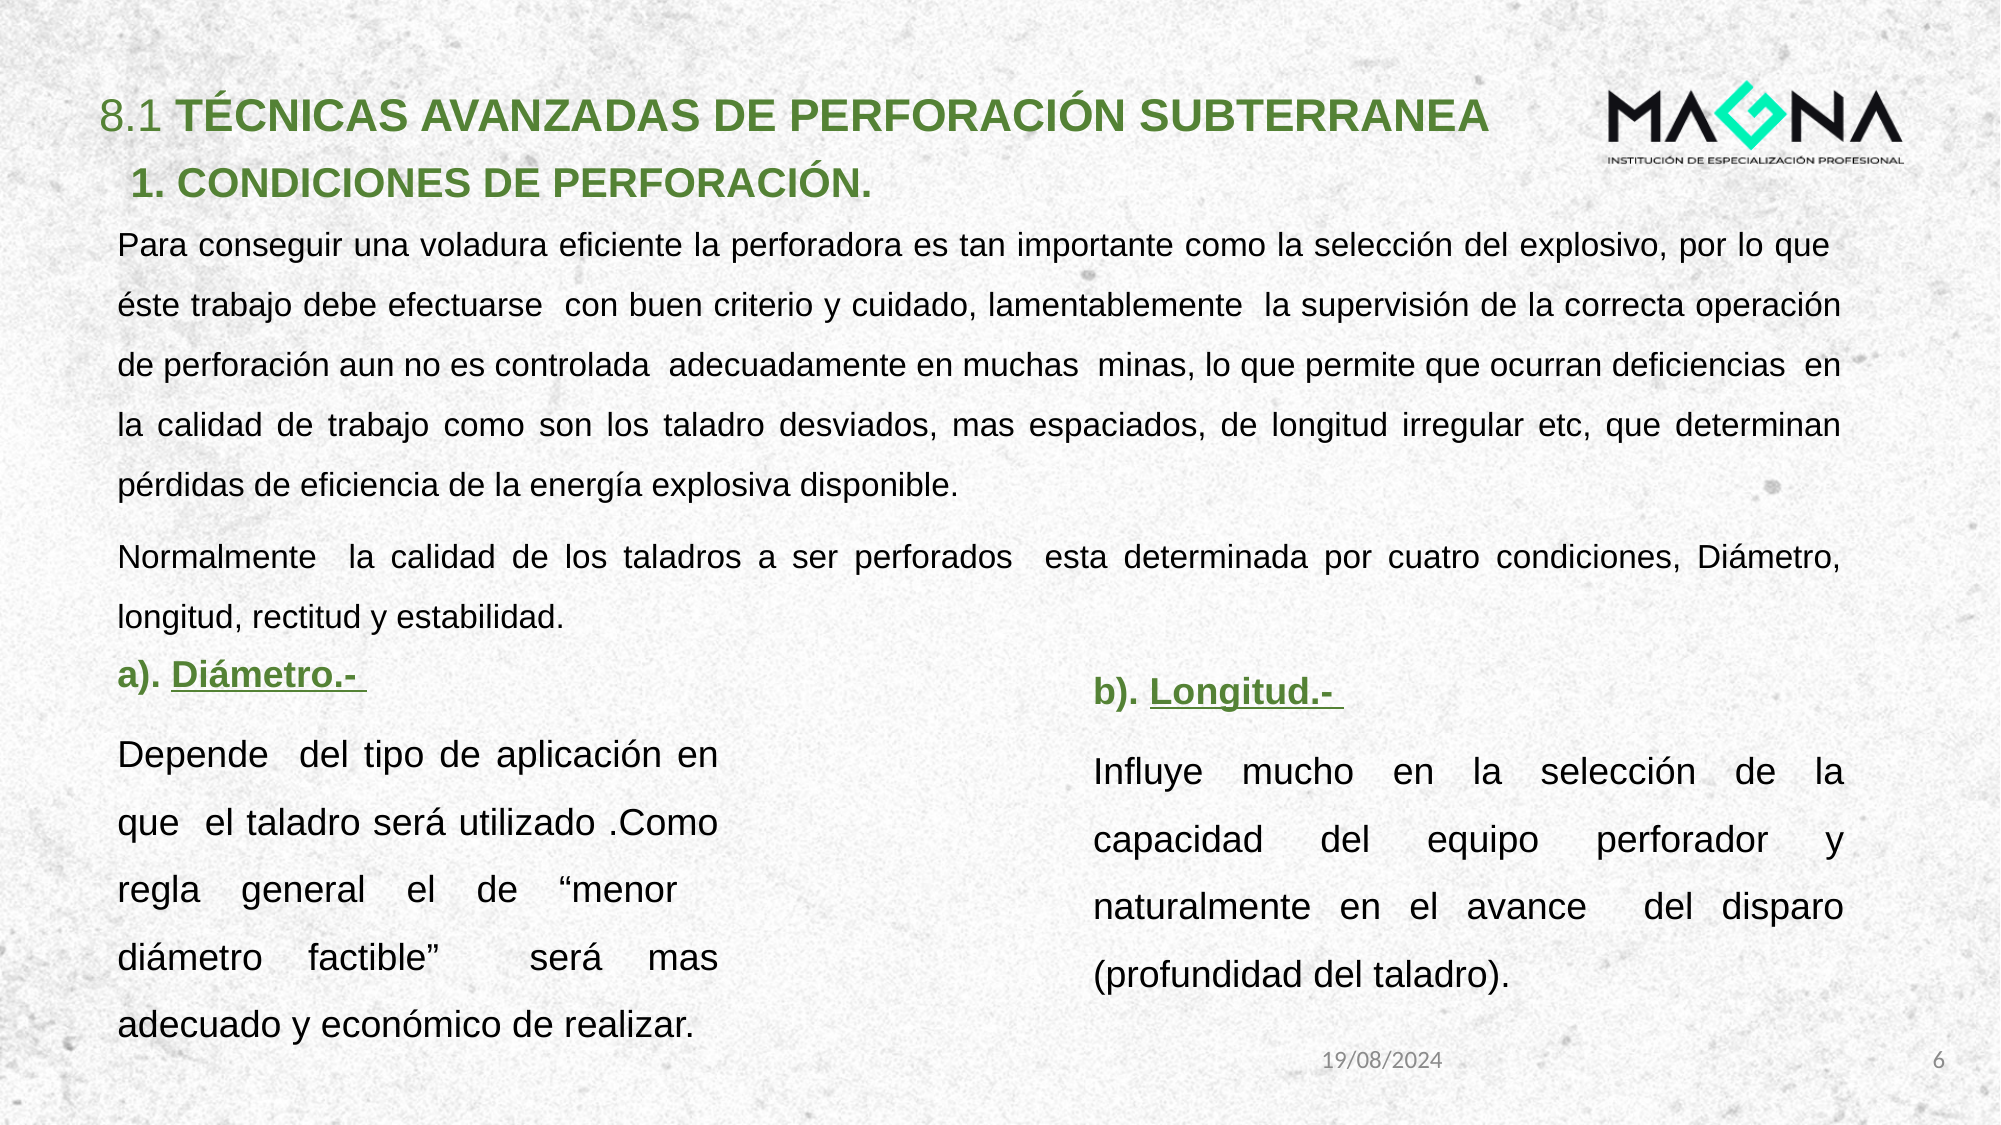

8.1 TÉCNICAS AVANZADAS DE PERFORACIÓN SUBTERRANEA
1. CONDICIONES DE PERFORACIÓN.
Para conseguir una voladura eficiente la perforadora es tan importante como la selección del explosivo, por lo que  éste trabajo debe efectuarse  con buen criterio y cuidado, lamentablemente  la supervisión de la correcta operación de perforación aun no es controlada  adecuadamente en muchas  minas, lo que permite que ocurran deficiencias  en la calidad de trabajo como son los taladro desviados, mas espaciados, de longitud irregular etc, que determinan pérdidas de eficiencia de la energía explosiva disponible.
Normalmente  la calidad de los taladros a ser perforados  esta determinada por cuatro condiciones, Diámetro, longitud, rectitud y estabilidad.
a). Diámetro.-
Depende  del tipo de aplicación en que  el taladro será utilizado .Como regla general el de “menor  diámetro factible”  será mas adecuado y económico de realizar.
b). Longitud.-
Influye mucho en la selección de la capacidad del equipo perforador y naturalmente en el avance  del disparo (profundidad del taladro).
19/08/2024
6